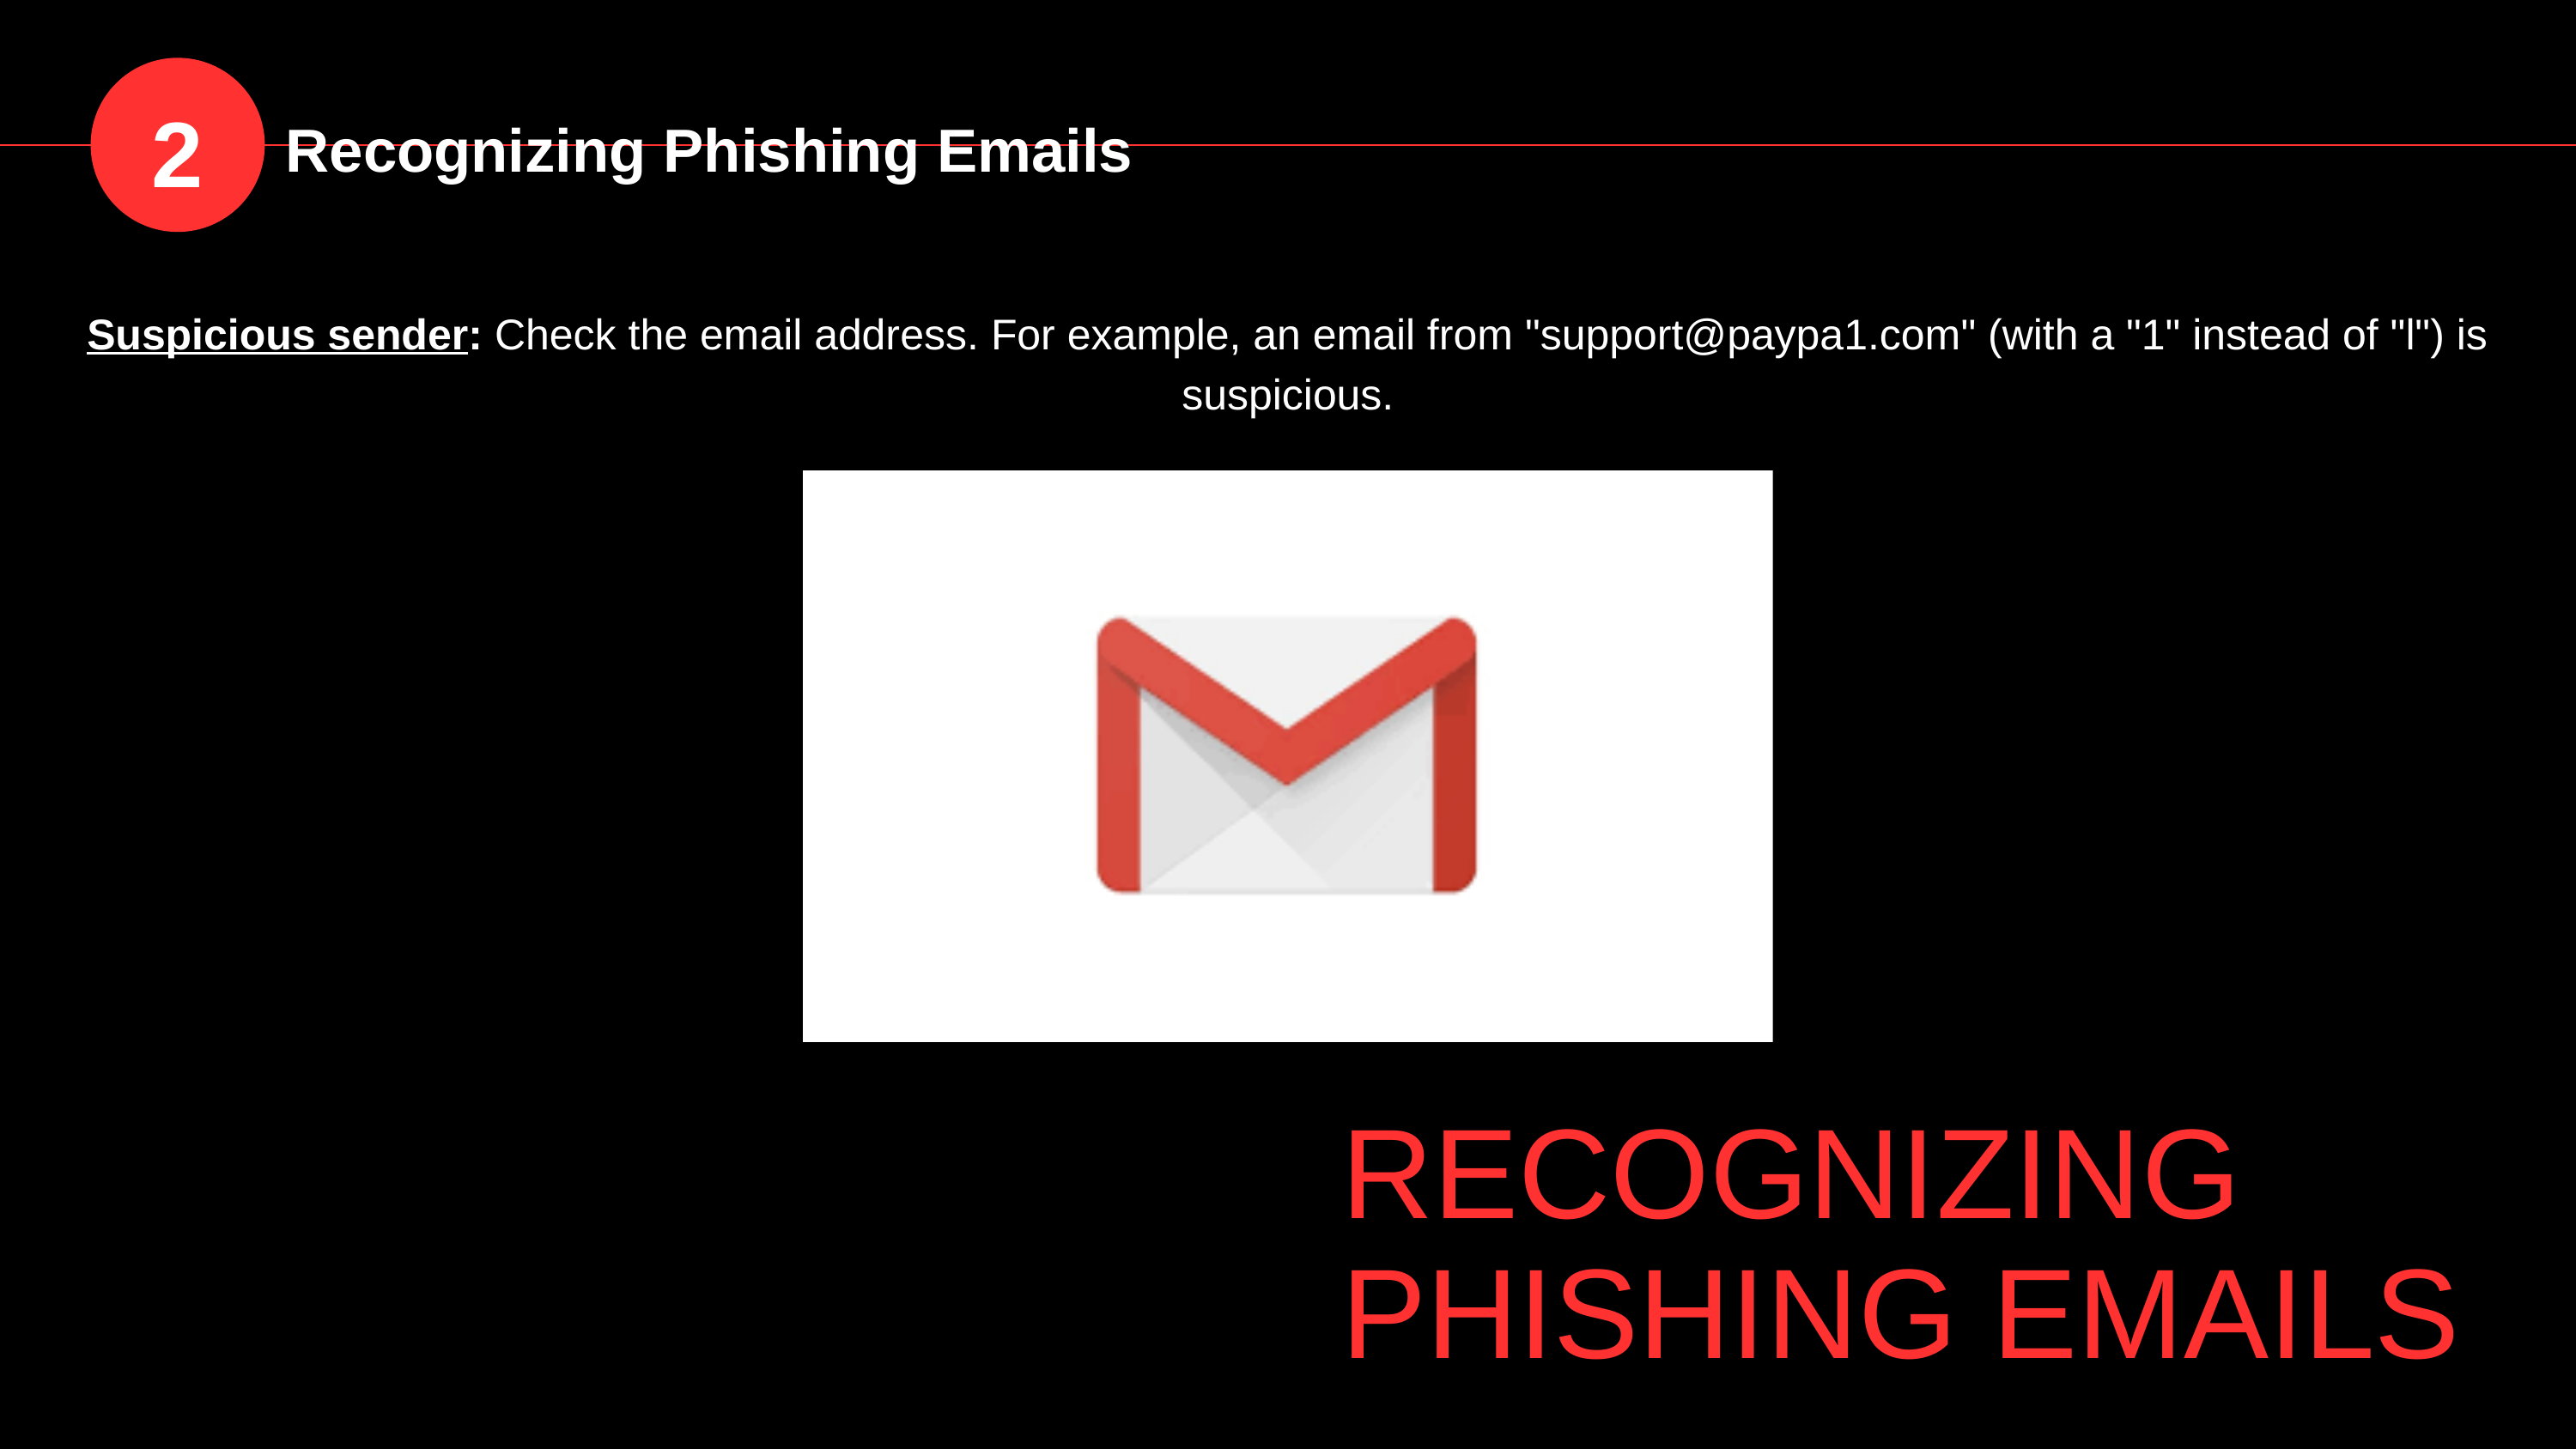

2
Recognizing Phishing Emails
Suspicious sender: Check the email address. For example, an email from "support@paypa1.com" (with a "1" instead of "l") is suspicious.

RECOGNIZING PHISHING EMAILS